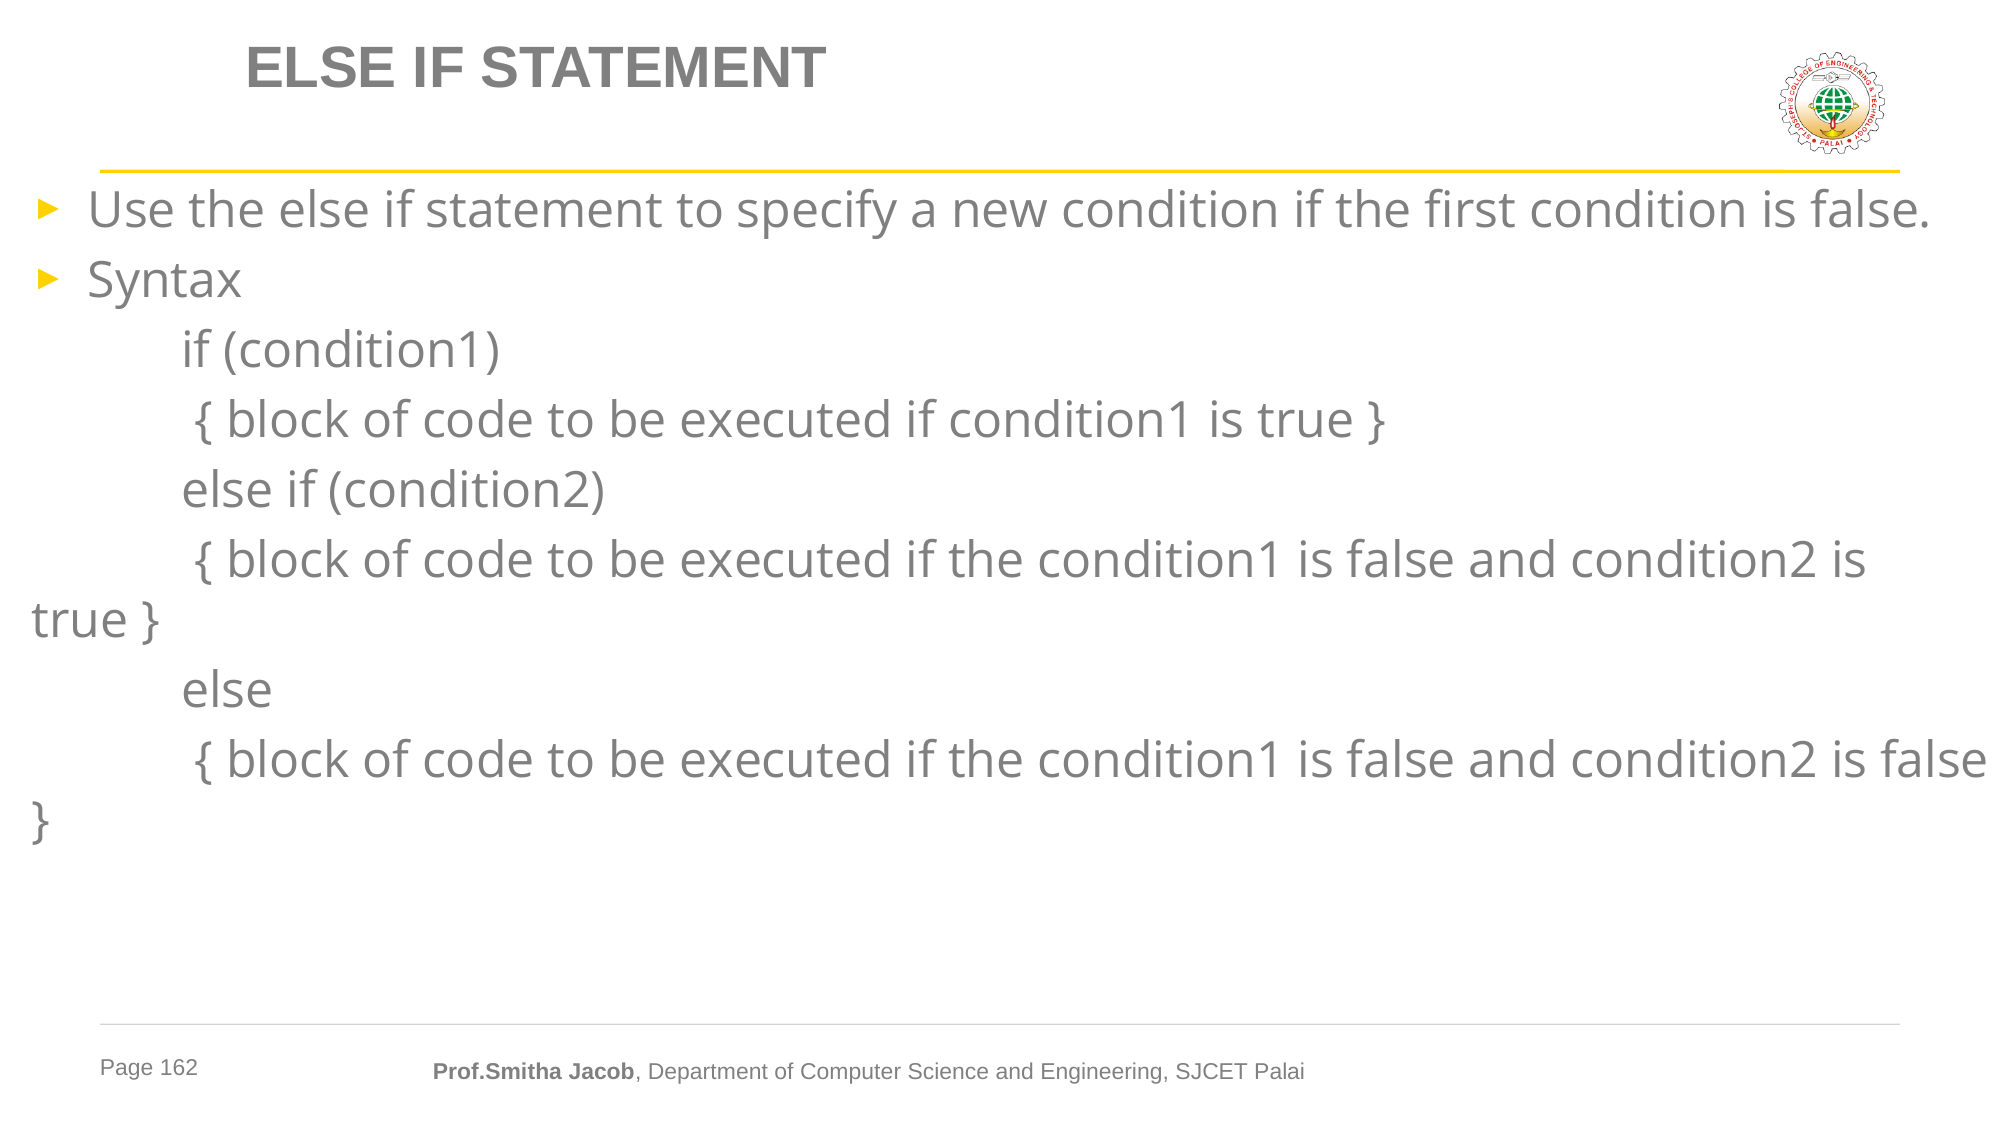

# ELSE IF STATEMENT
Use the else if statement to specify a new condition if the first condition is false.
Syntax
	if (condition1)
	 { block of code to be executed if condition1 is true }
	else if (condition2)
	 { block of code to be executed if the condition1 is false and condition2 is true }
	else
	 { block of code to be executed if the condition1 is false and condition2 is false }